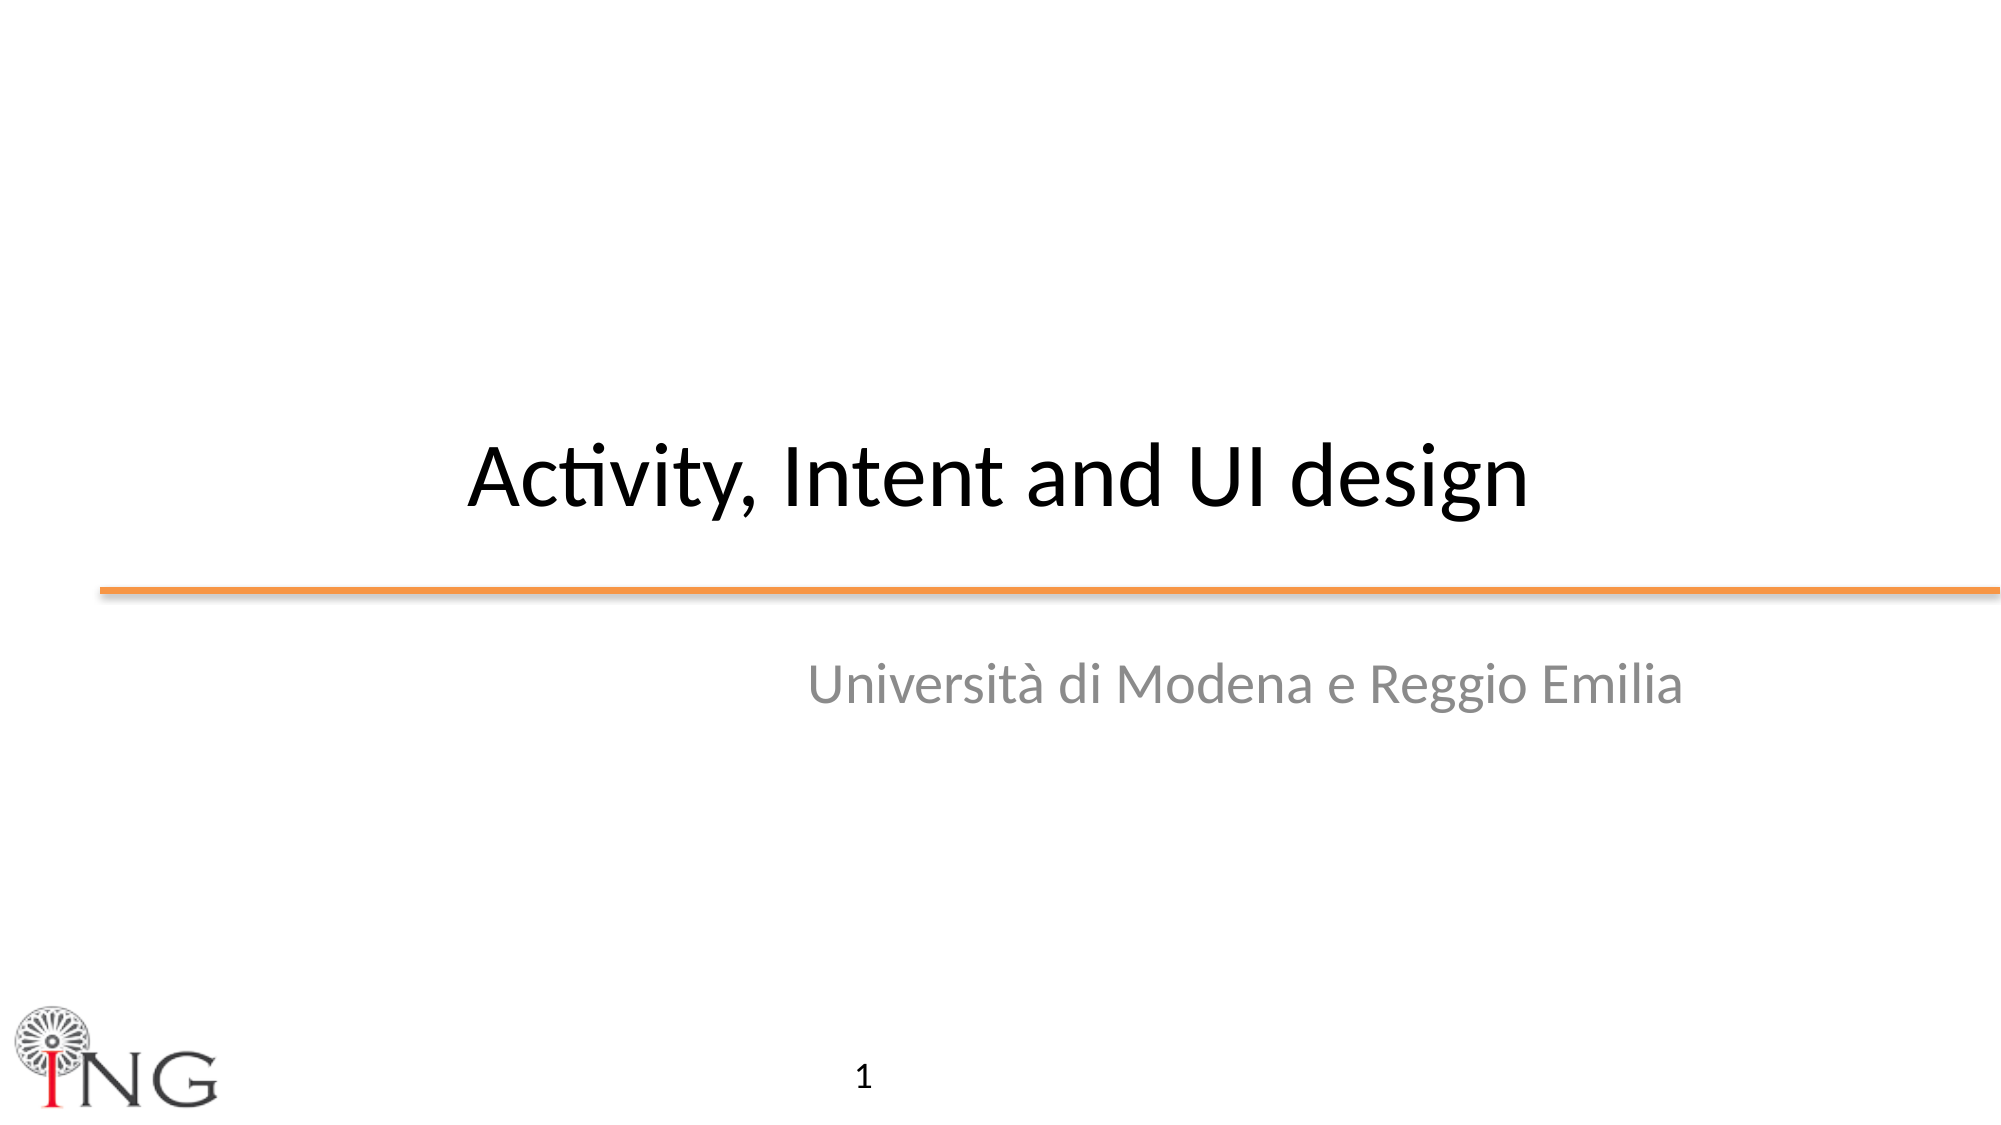

# Activity, Intent and UI design
Università di Modena e Reggio Emilia

1